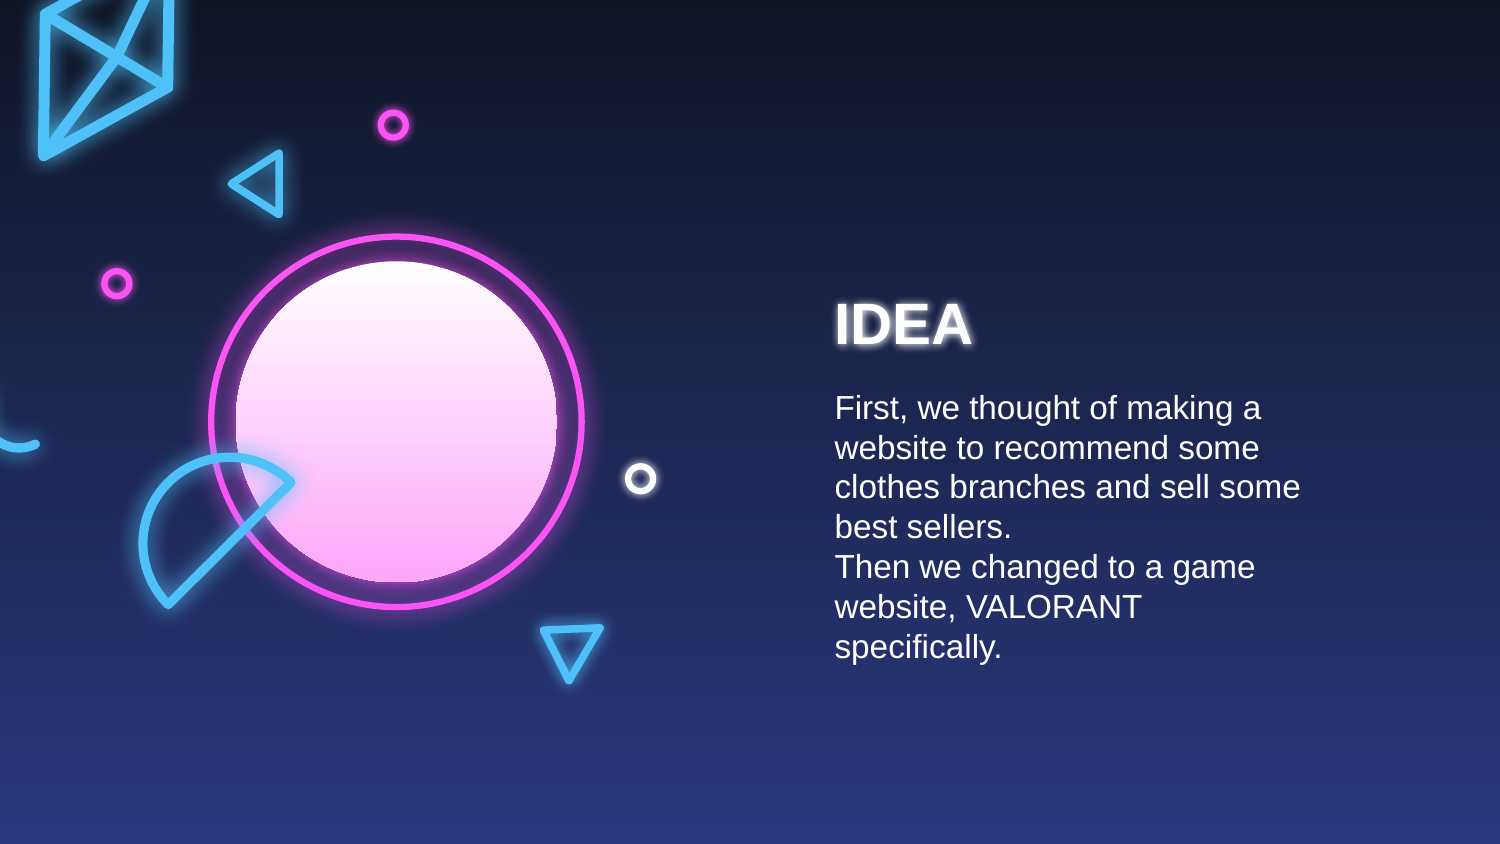

# IDEA
First, we thought of making a website to recommend some clothes branches and sell some best sellers.
Then we changed to a game website, VALORANT specifically.